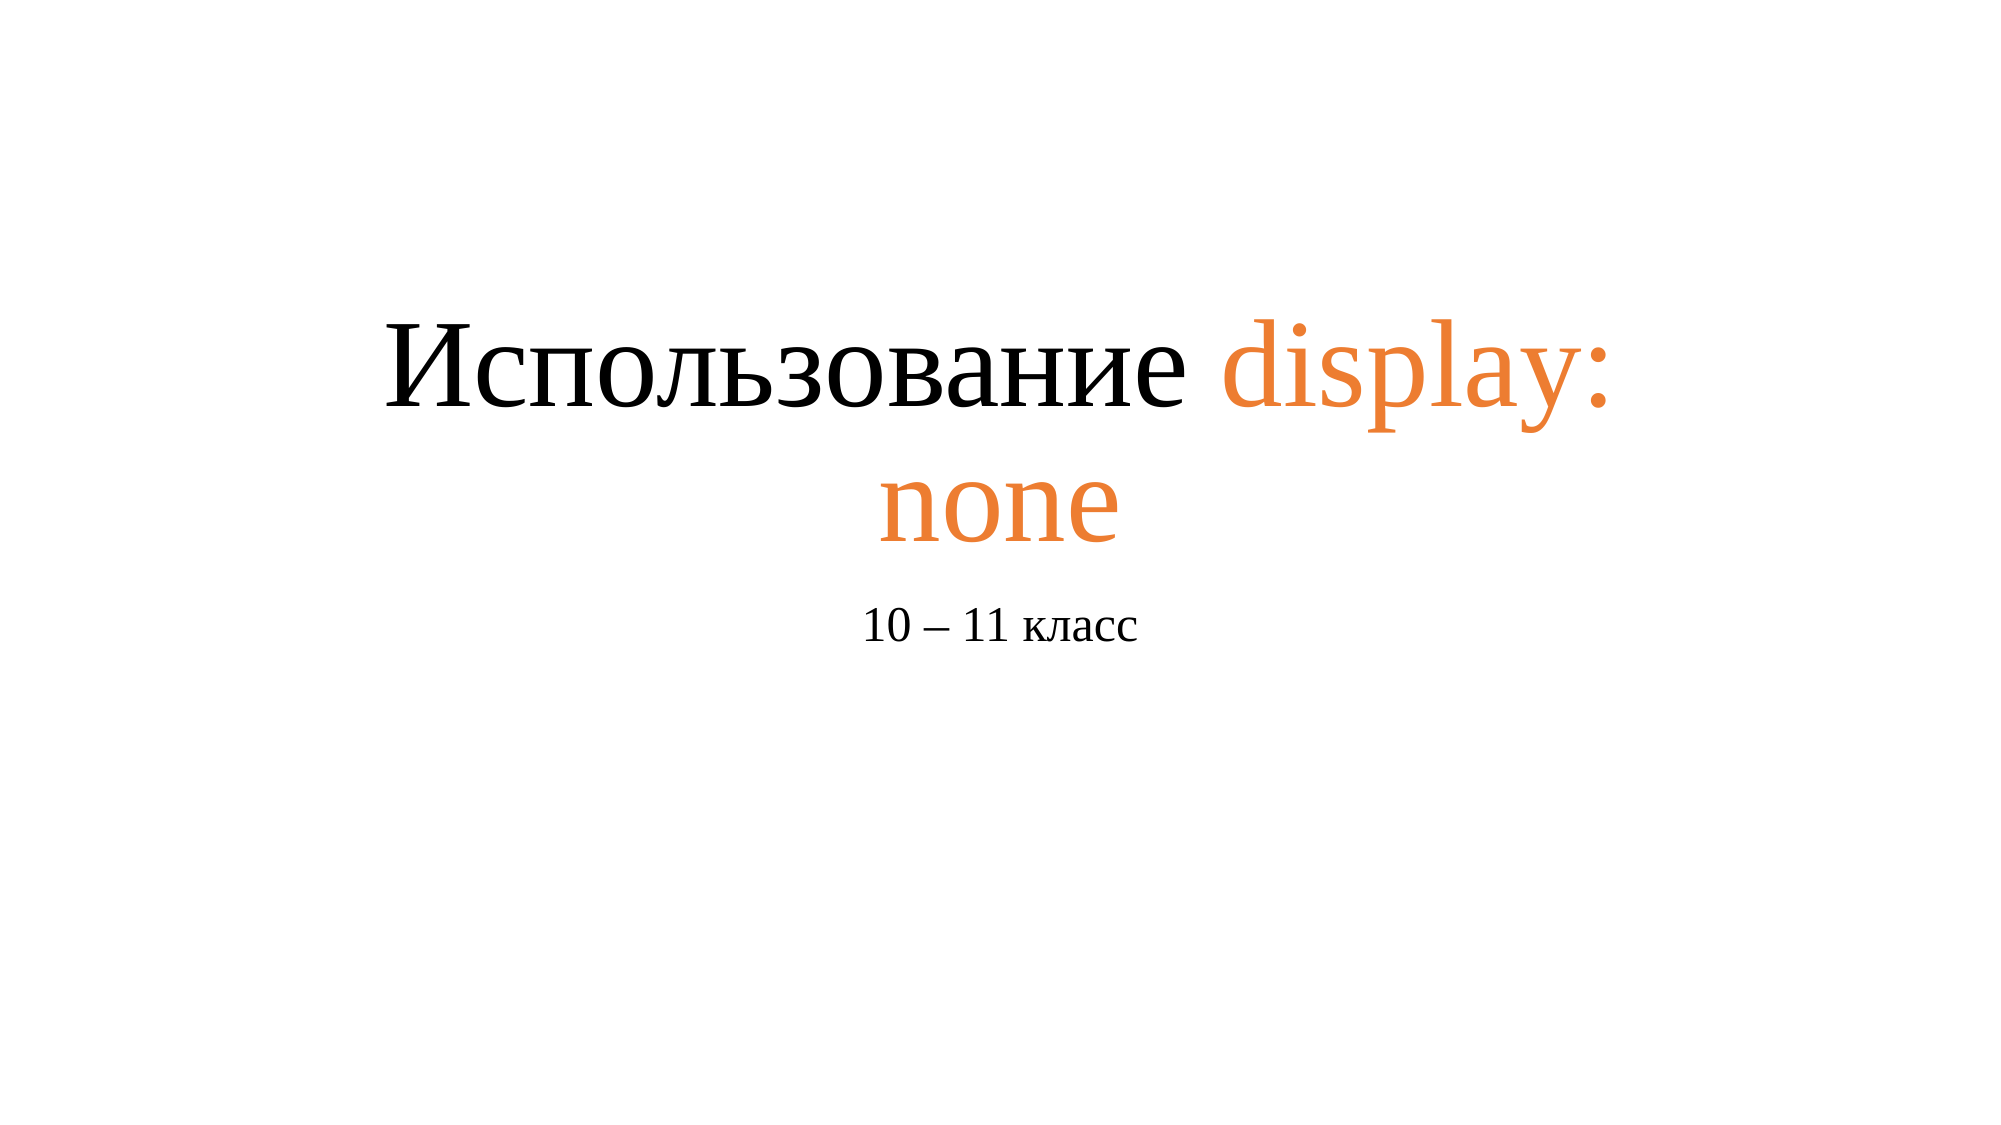

# Использование display: none
10 – 11 класс